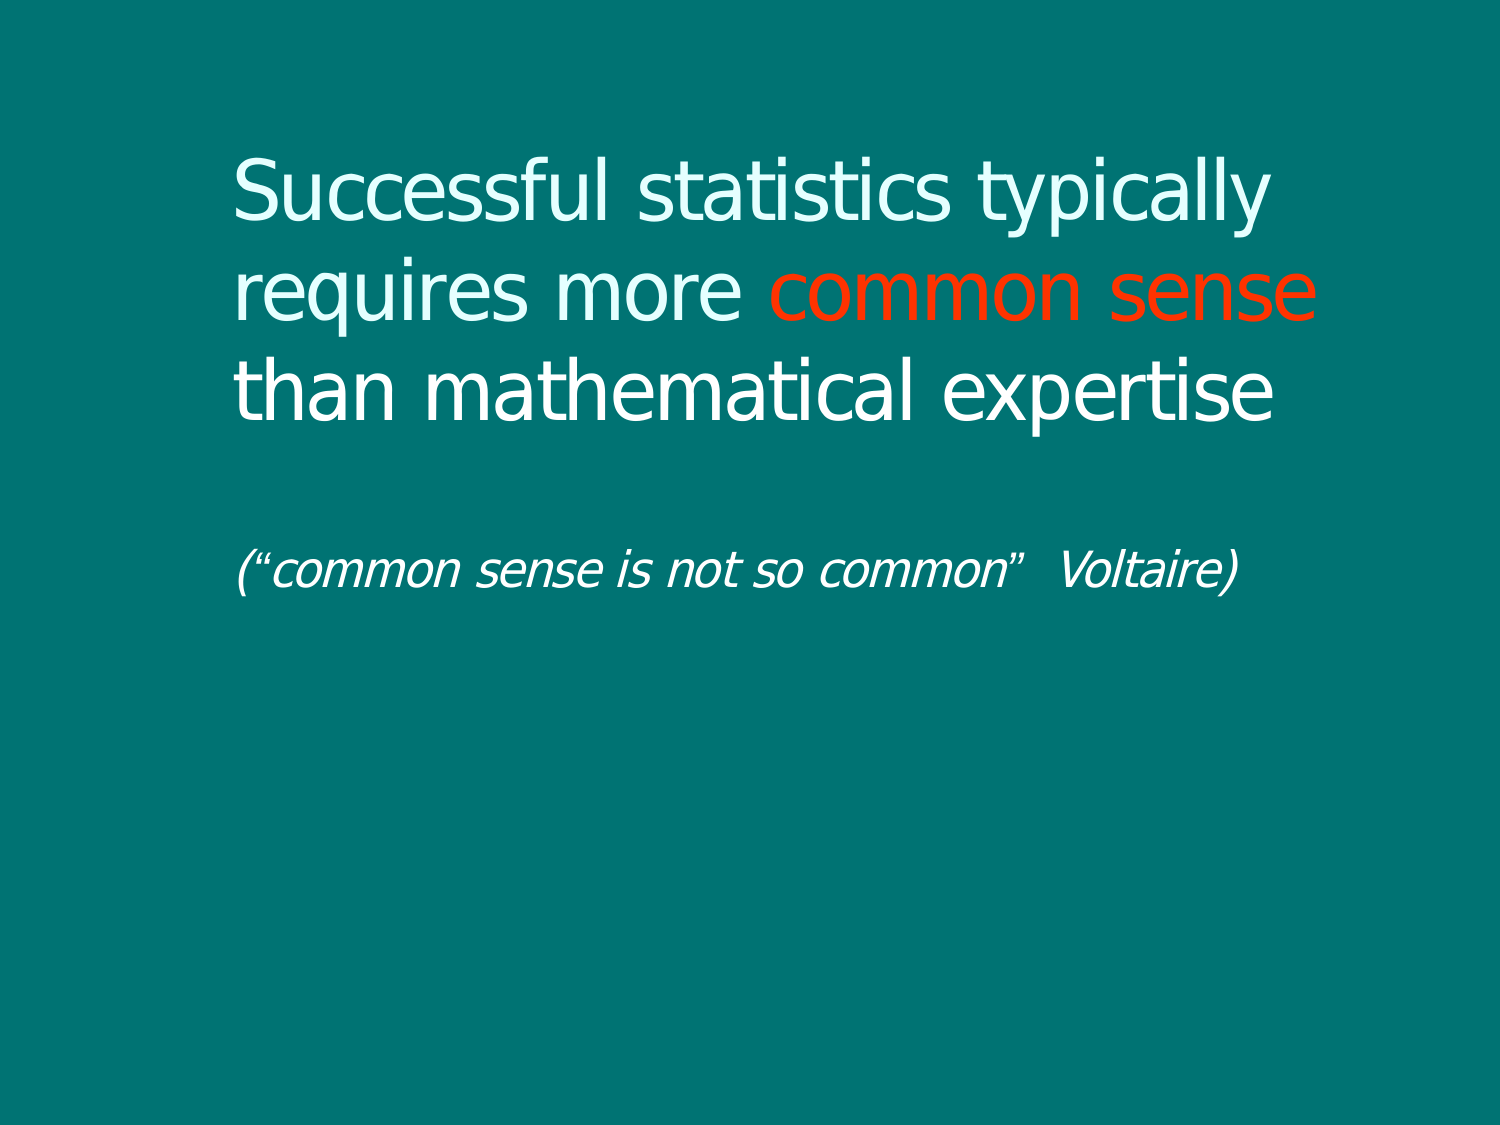

# Successful statistics typically requires more common sense   than mathematical expertise (“common sense is not so common”  Voltaire)